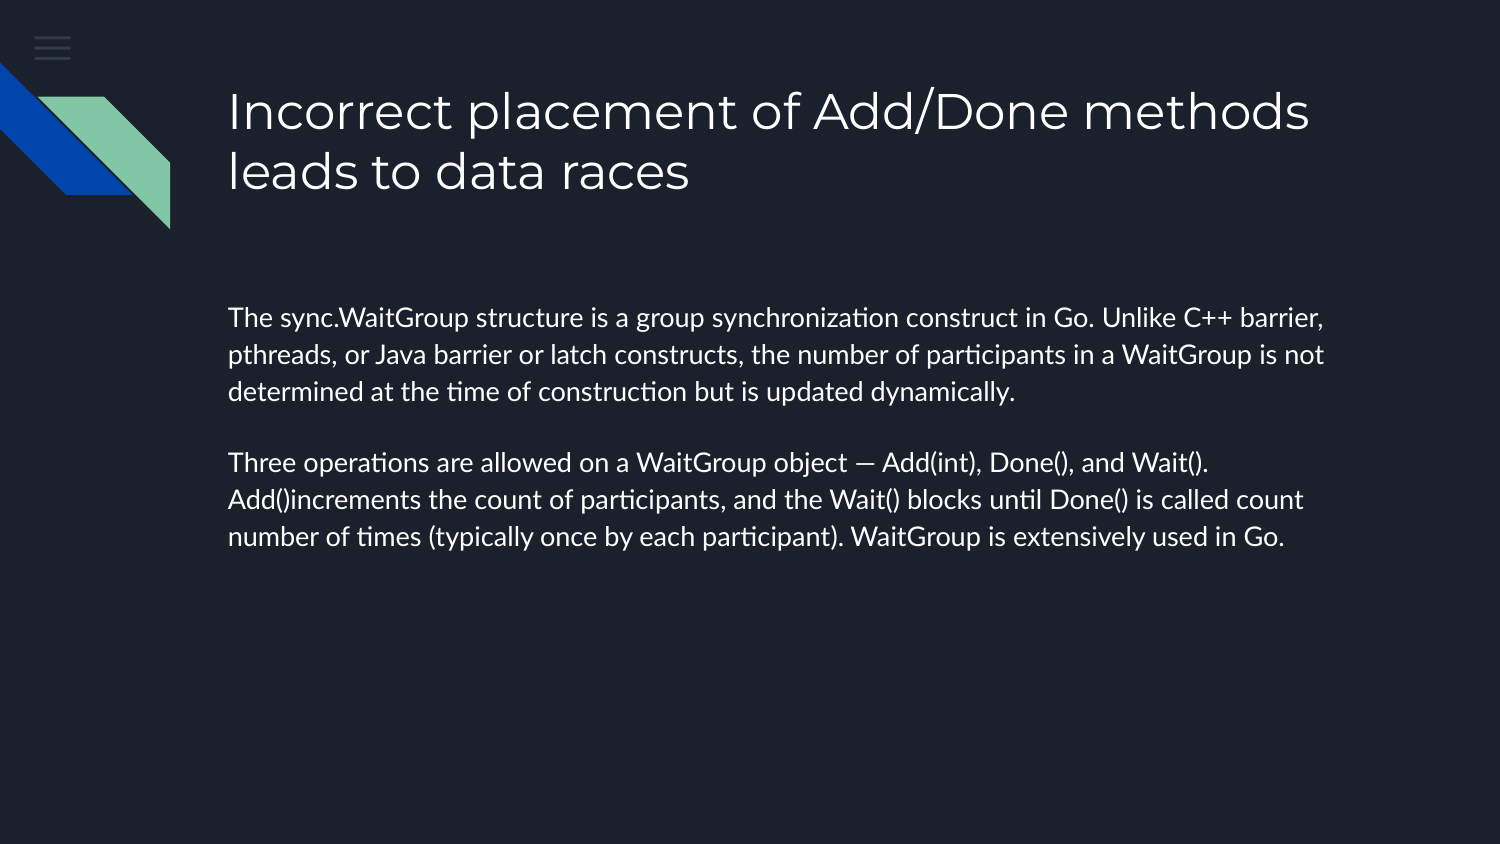

# Incorrect placement of Add/Done methods leads to data races
The sync.WaitGroup structure is a group synchronization construct in Go. Unlike C++ barrier, pthreads, or Java barrier or latch constructs, the number of participants in a WaitGroup is not determined at the time of construction but is updated dynamically.
Three operations are allowed on a WaitGroup object — Add(int), Done(), and Wait(). Add()increments the count of participants, and the Wait() blocks until Done() is called count number of times (typically once by each participant). WaitGroup is extensively used in Go.